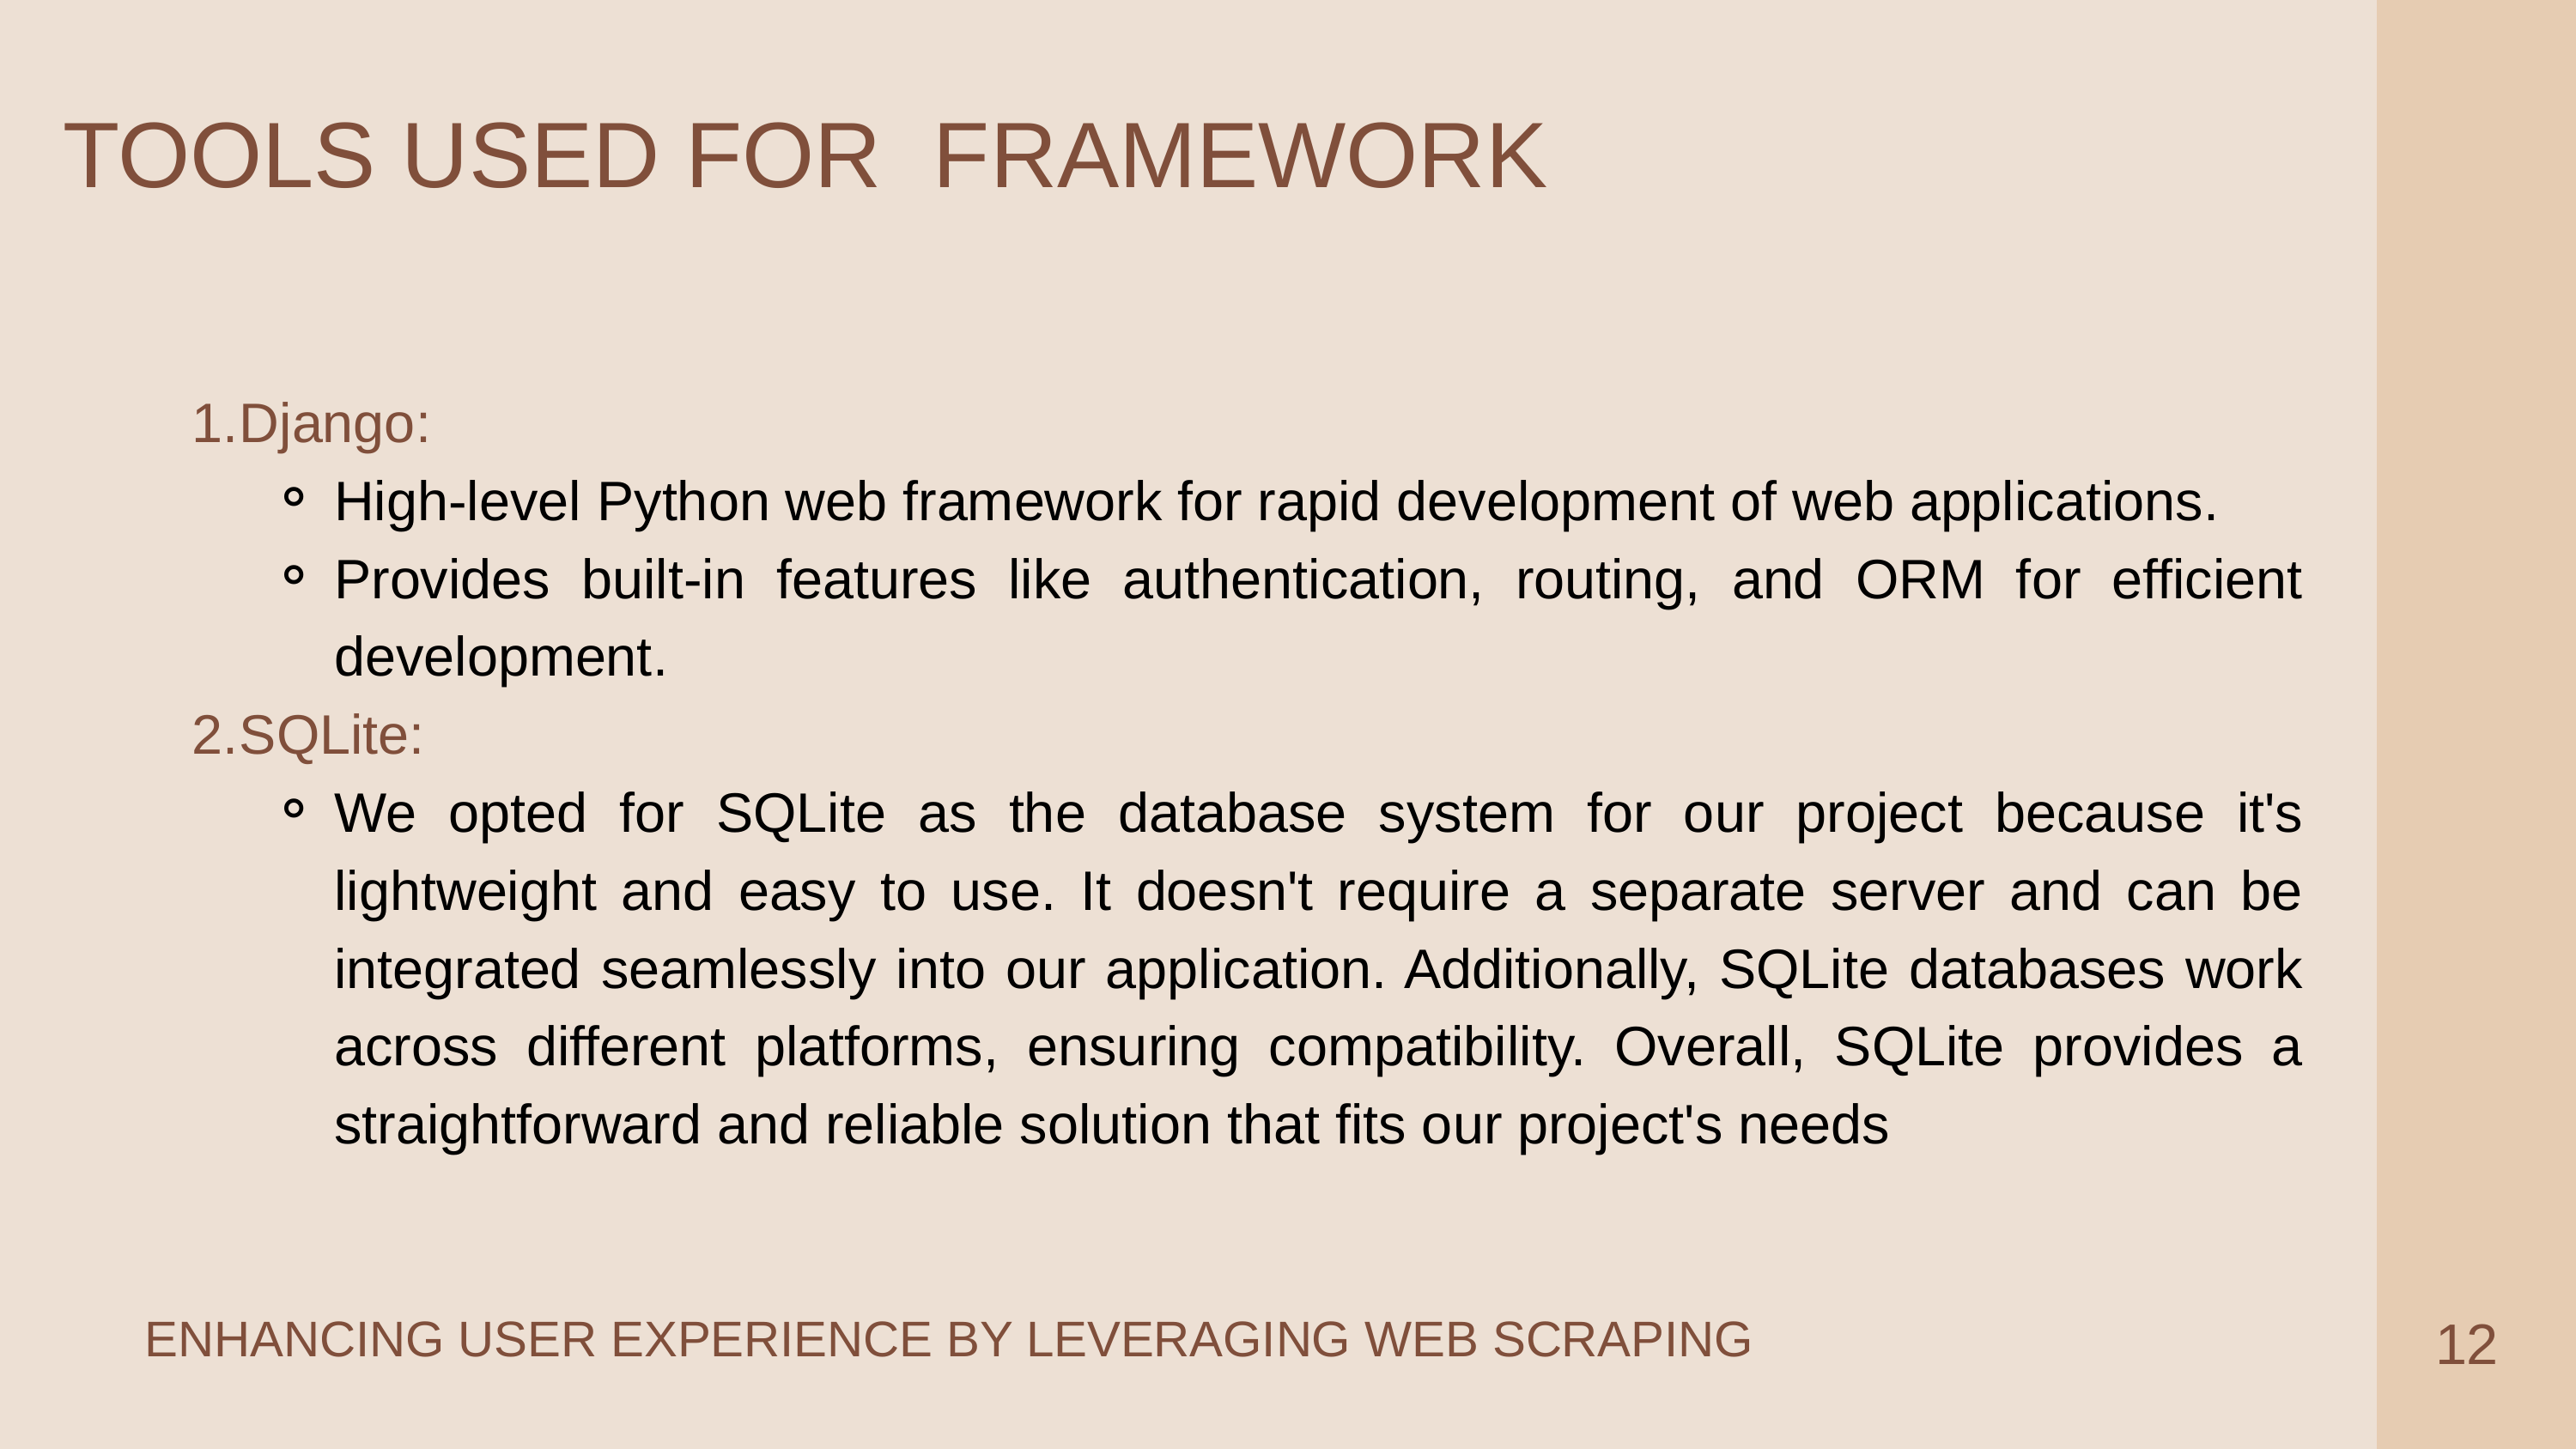

TOOLS USED FOR  FRAMEWORK
Django:
High-level Python web framework for rapid development of web applications.
Provides built-in features like authentication, routing, and ORM for efficient development.
SQLite:
We opted for SQLite as the database system for our project because it's lightweight and easy to use. It doesn't require a separate server and can be integrated seamlessly into our application. Additionally, SQLite databases work across different platforms, ensuring compatibility. Overall, SQLite provides a straightforward and reliable solution that fits our project's needs

12
ENHANCING USER EXPERIENCE BY LEVERAGING WEB SCRAPING